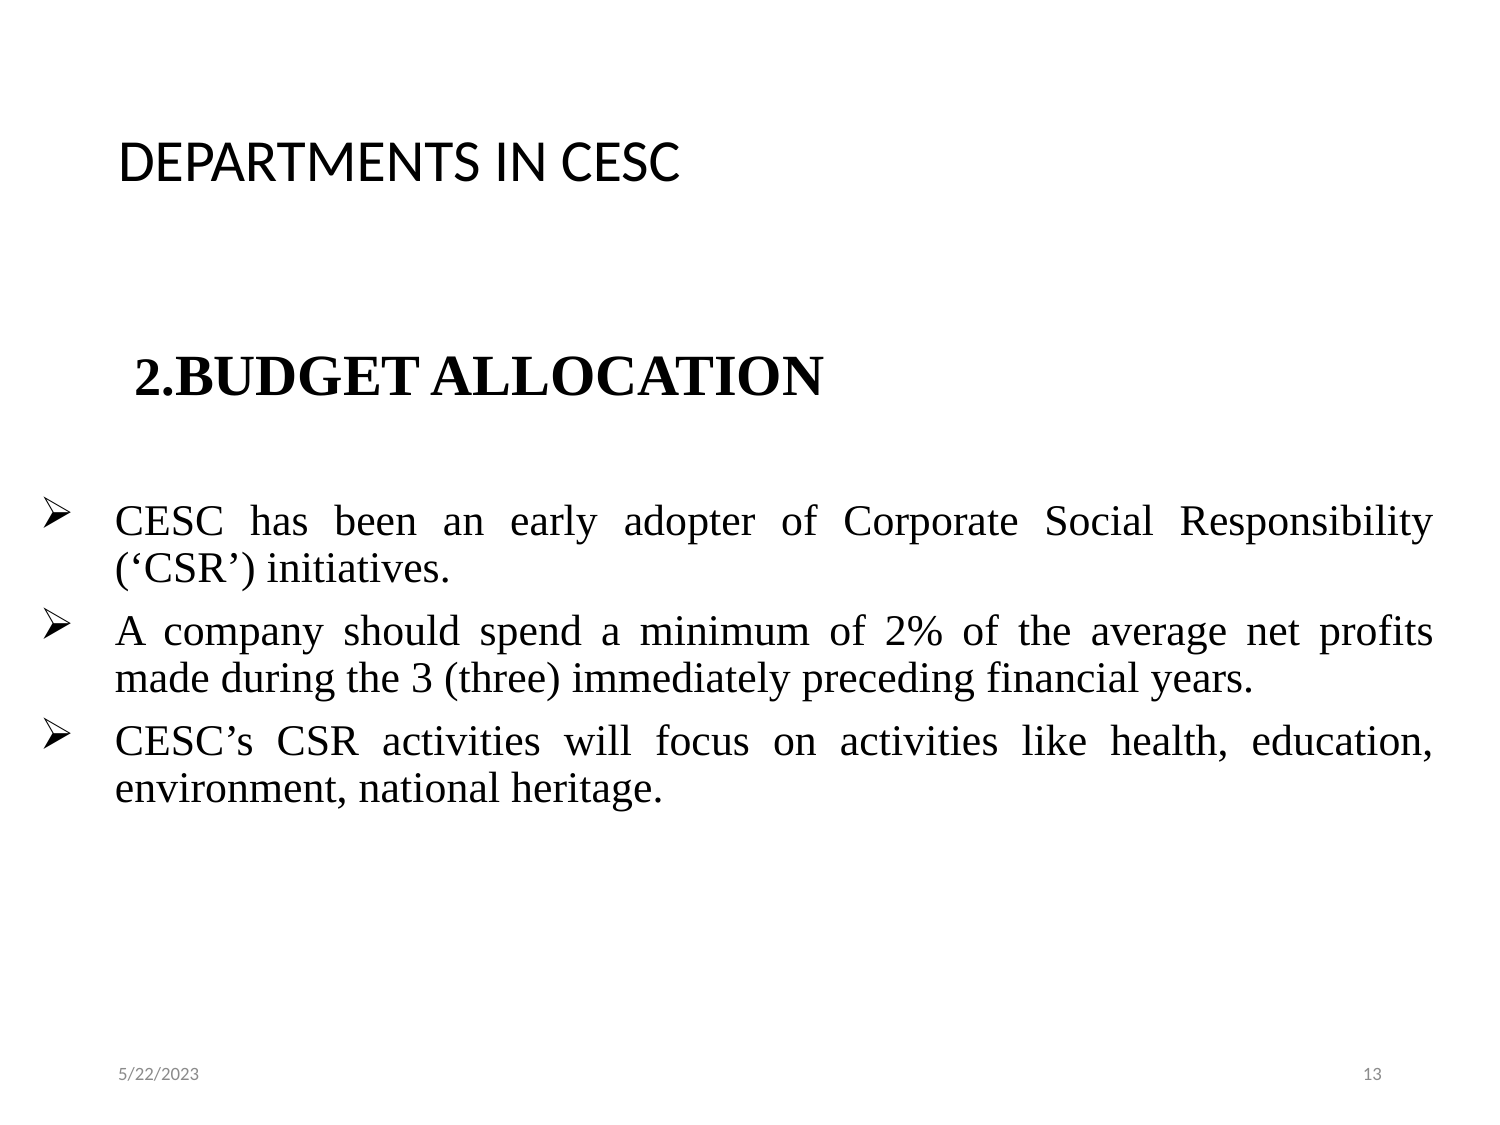

# DEPARTMENTS IN CESC
       2.BUDGET ALLOCATION

CESC has been an early adopter of Corporate Social Responsibility (‘CSR’) initiatives.
A company should spend a minimum of 2% of the average net profits made during the 3 (three) immediately preceding financial years.
CESC’s CSR activities will focus on activities like health, education, environment, national heritage.

5/22/2023
13